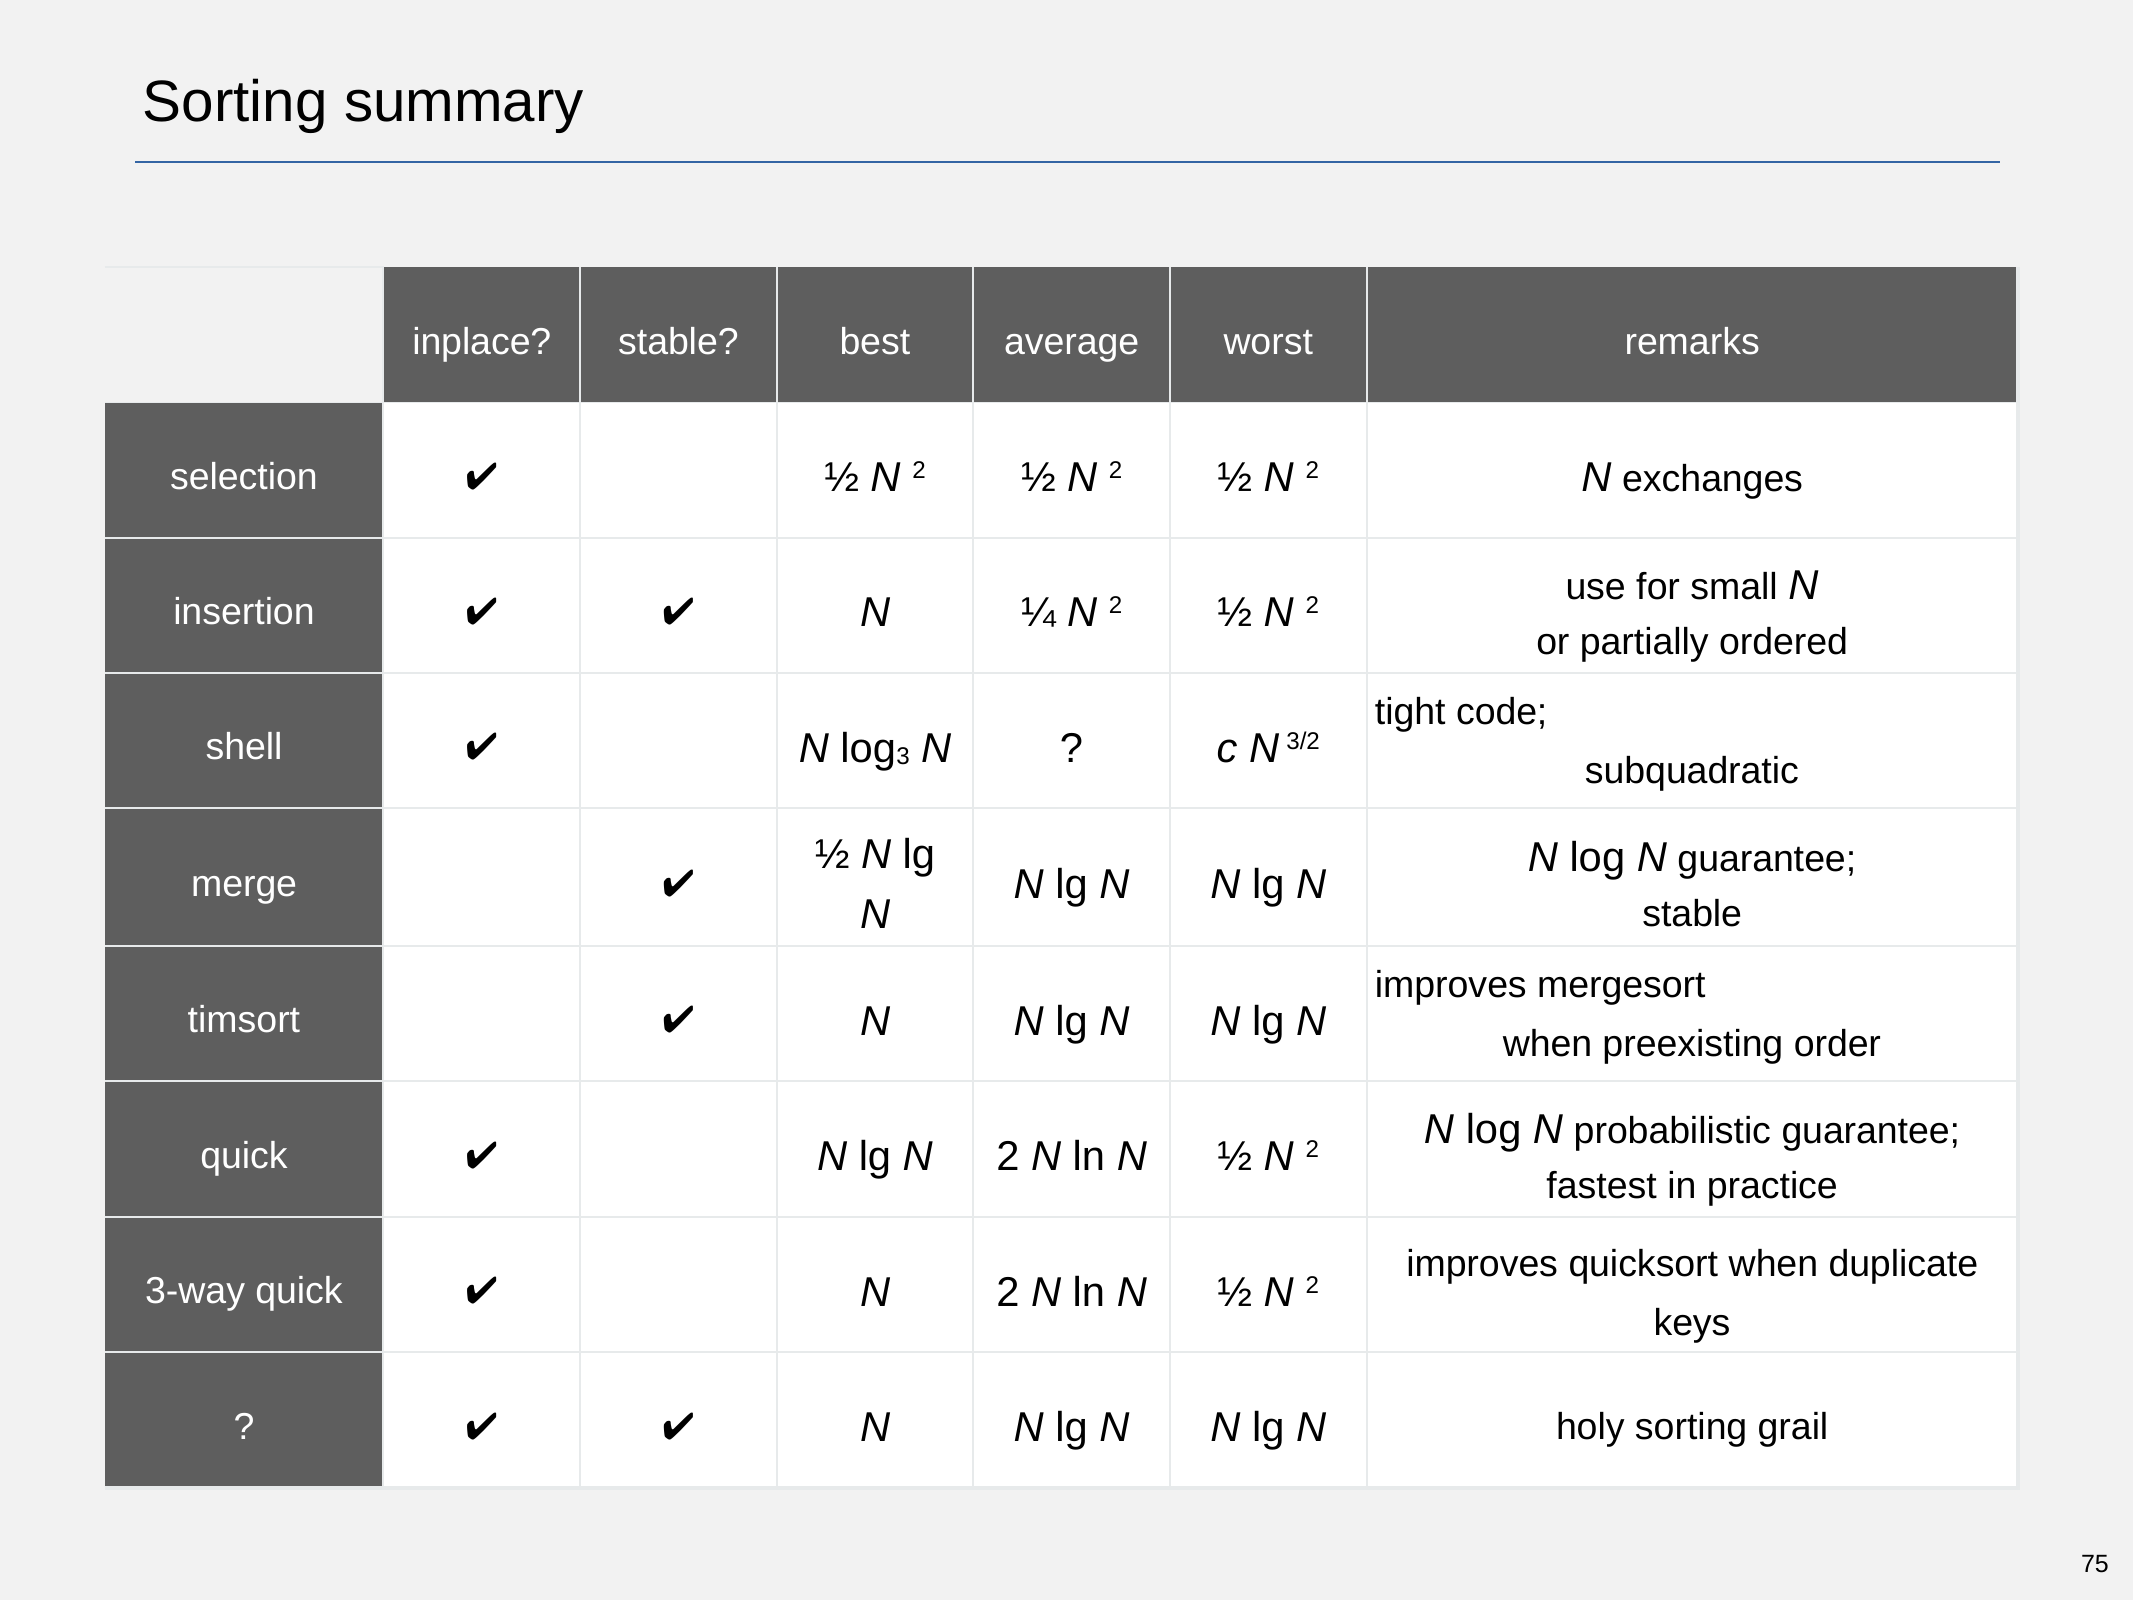

# Sorting summary
|  | inplace? | stable? | best | average | worst | remarks |
| --- | --- | --- | --- | --- | --- | --- |
| selection | ✔ |  | ½ N 2 | ½ N 2 | ½ N 2 | N exchanges |
| insertion | ✔ | ✔ | N | ¼ N 2 | ½ N 2 | use for small N or partially ordered |
| shell | ✔ |  | N log3 N | ? | c N 3/2 | tight code; subquadratic |
| merge |  | ✔ | ½ N lg N | N lg N | N lg N | N log N guarantee; stable |
| timsort |  | ✔ | N | N lg N | N lg N | improves mergesort when preexisting order |
| quick | ✔ |  | N lg N | 2 N ln N | ½ N 2 | N log N probabilistic guarantee; fastest in practice |
| 3-way quick | ✔ |  | N | 2 N ln N | ½ N 2 | improves quicksort when duplicate keys |
| ? | ✔ | ✔ | N | N lg N | N lg N | holy sorting grail |
75